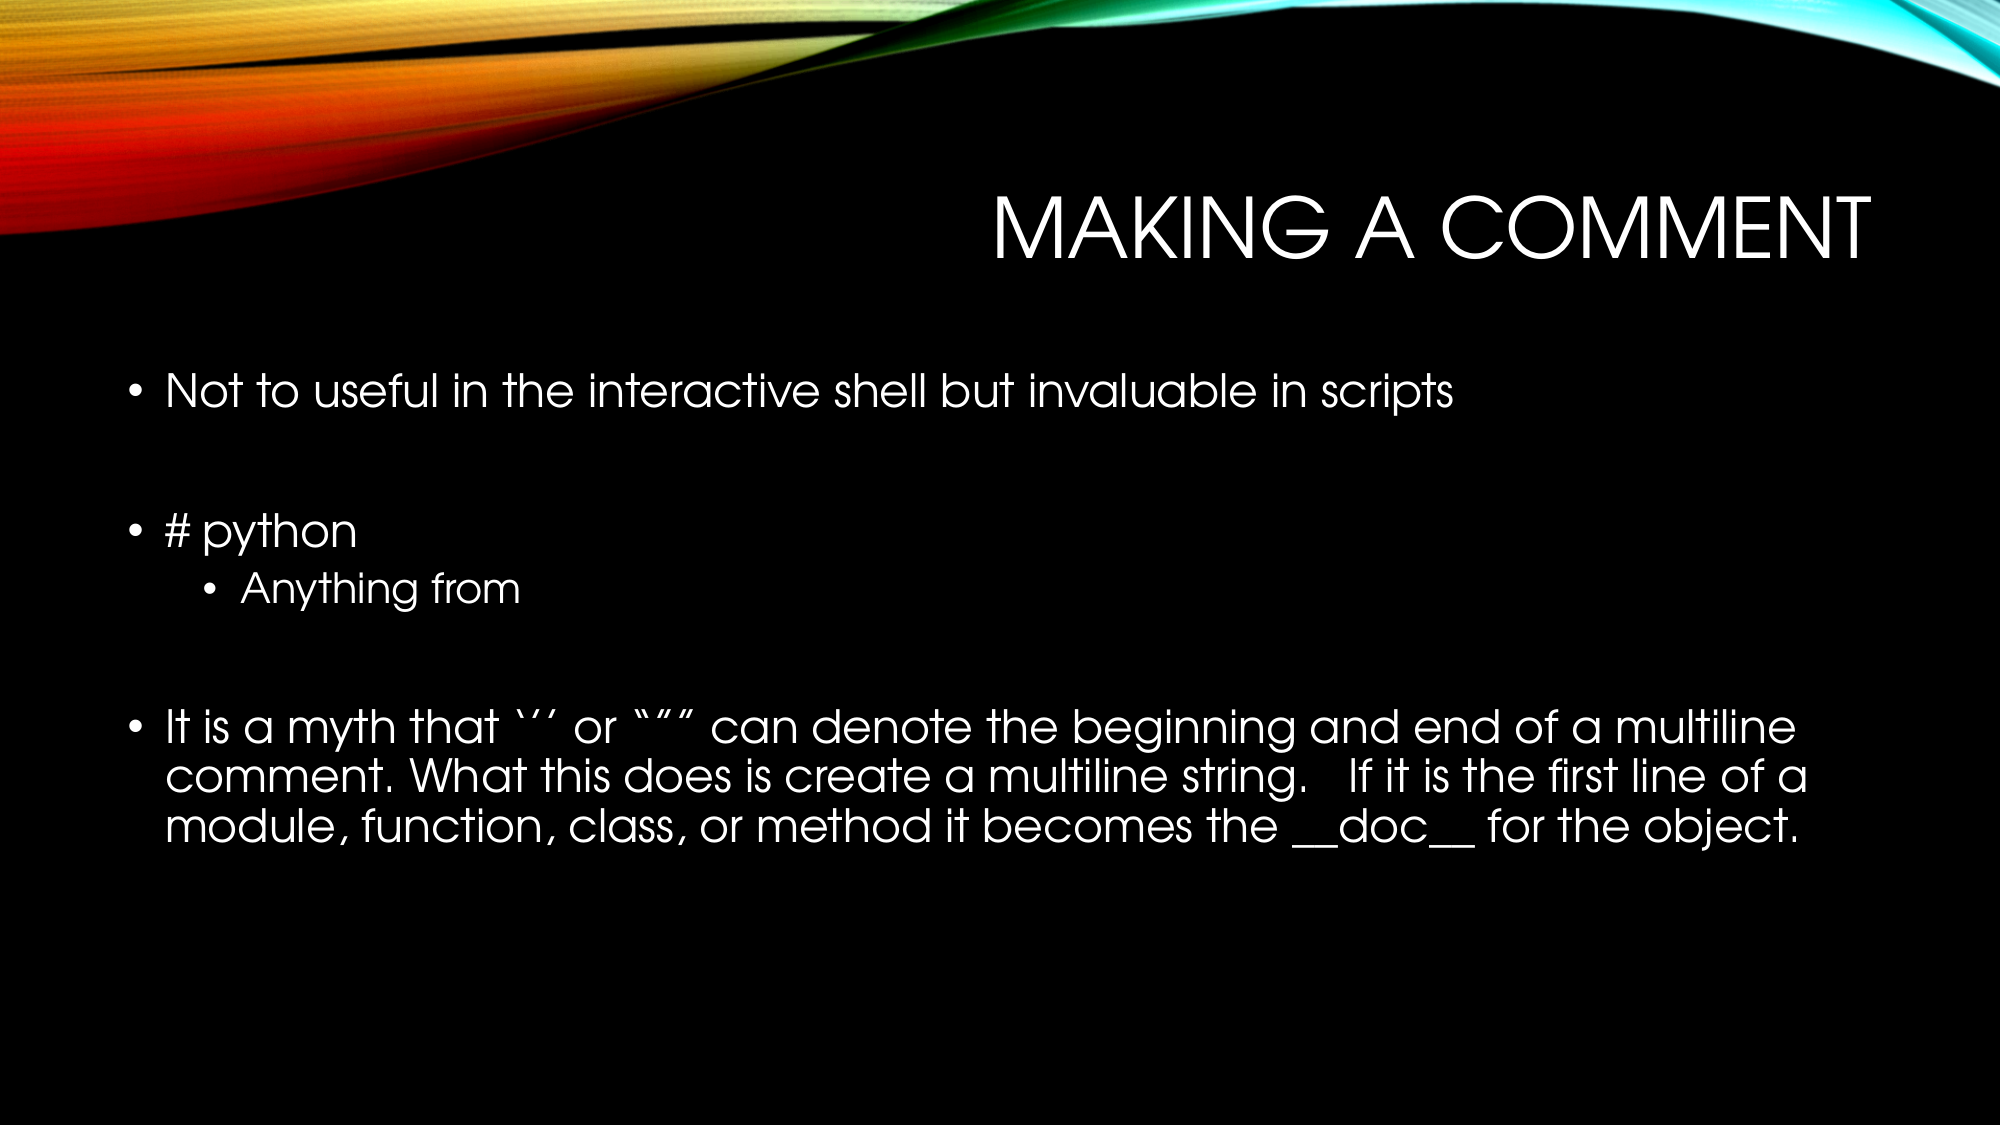

# Making a comment
Not to useful in the interactive shell but invaluable in scripts

# python
Anything from

It is a myth that ‘’’ or “”” can denote the beginning and end of a multiline comment. What this does is create a multiline string.   If it is the first line of a module, function, class, or method it becomes the __doc__ for the object.